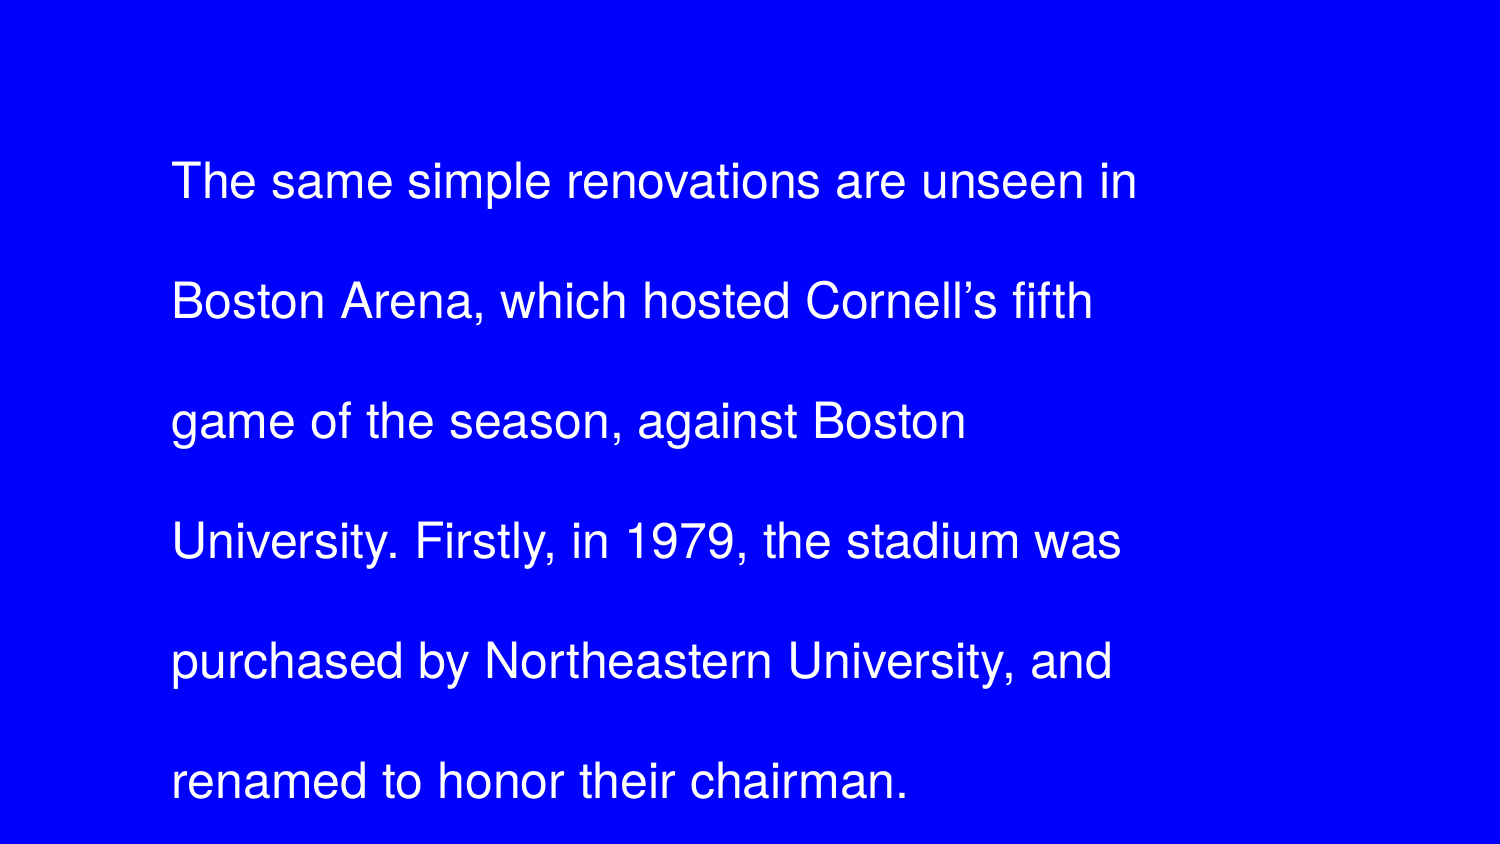

The same simple renovations are unseen in Boston Arena, which hosted Cornell’s fifth game of the season, against Boston University. Firstly, in 1979, the stadium was purchased by Northeastern University, and renamed to honor their chairman.